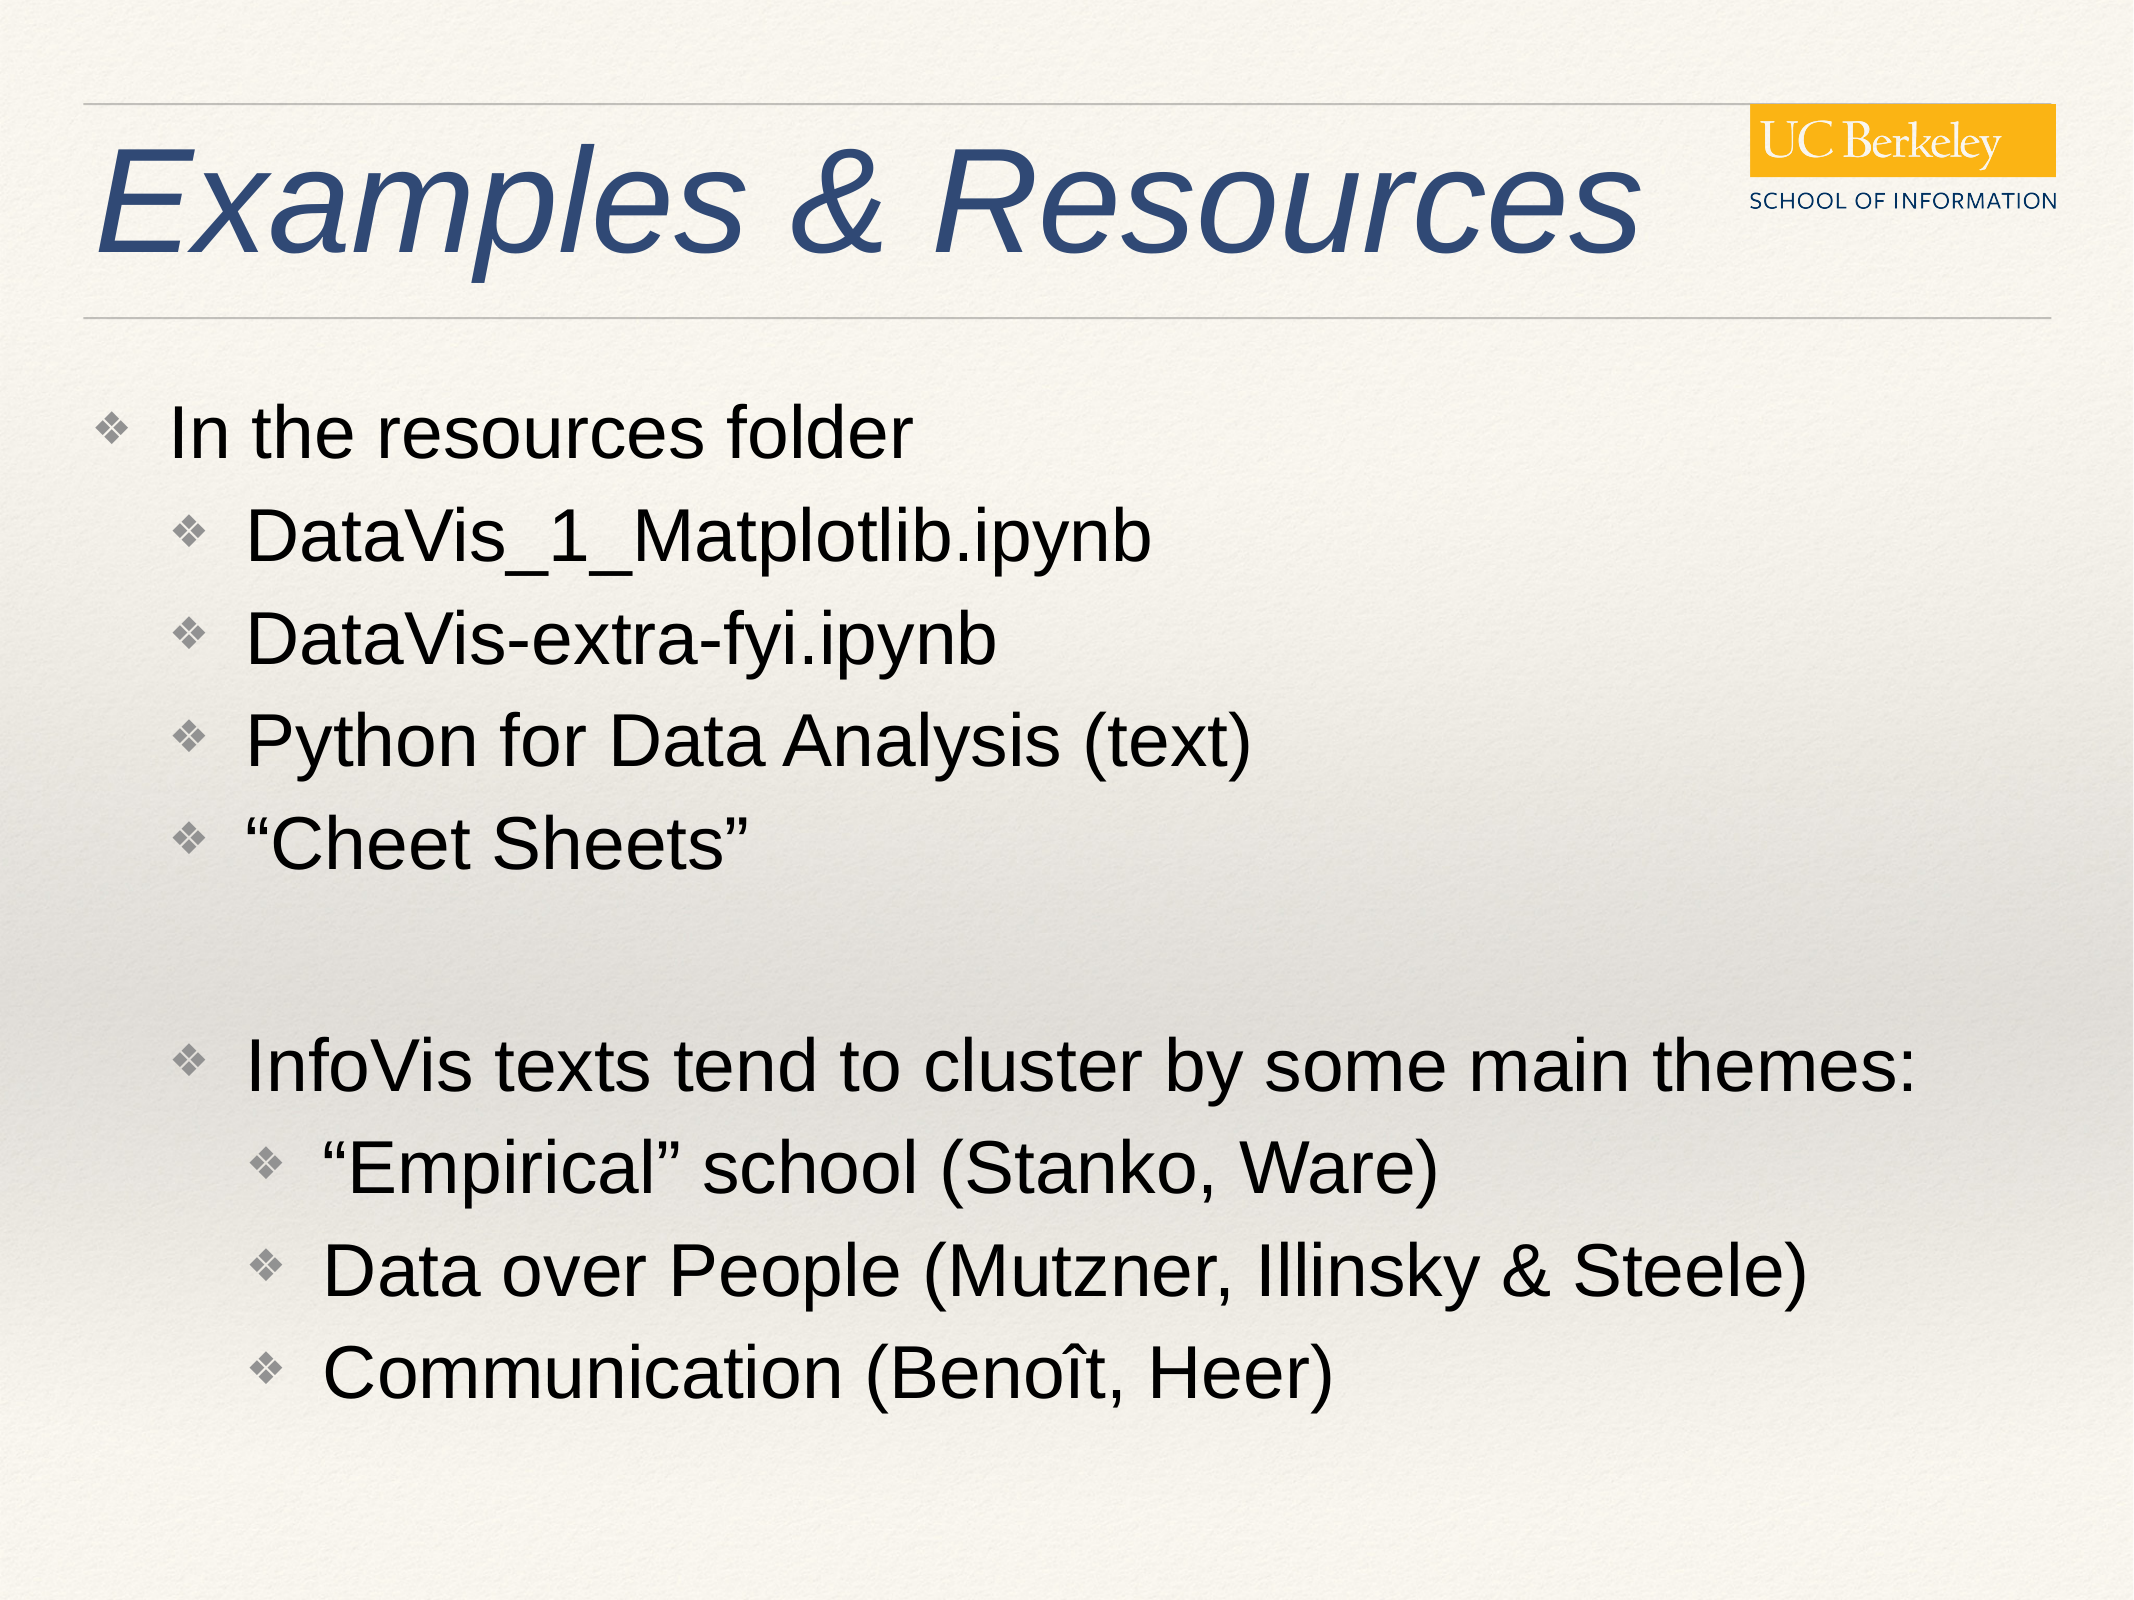

# Examples & Resources
In the resources folder
DataVis_1_Matplotlib.ipynb
DataVis-extra-fyi.ipynb
Python for Data Analysis (text)
“Cheet Sheets”

InfoVis texts tend to cluster by some main themes:
“Empirical” school (Stanko, Ware)
Data over People (Mutzner, Illinsky & Steele)
Communication (Benoît, Heer)
14